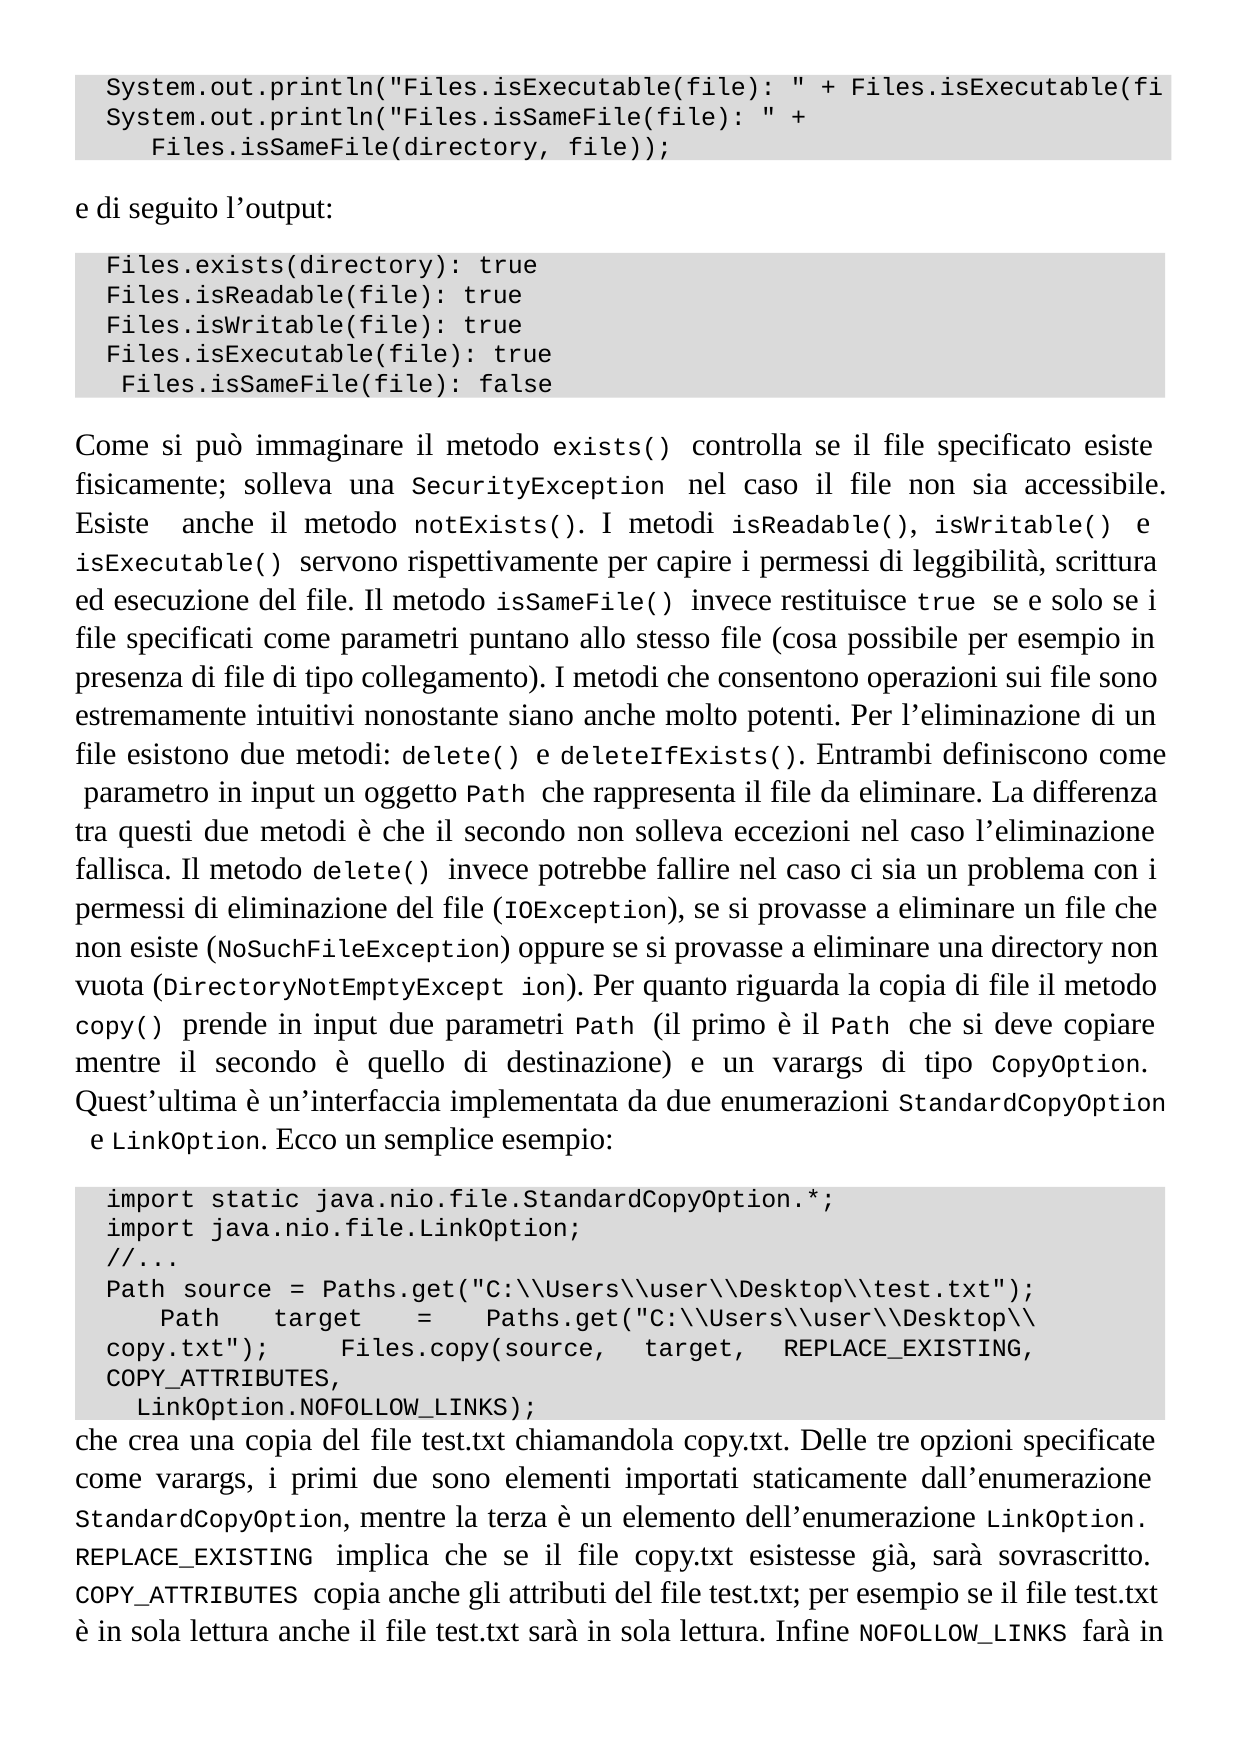

System.out.println("Files.isExecutable(file): " + Files.isExecutable(fi
System.out.println("Files.isSameFile(file): " +  Files.isSameFile(directory, file));
e di seguito l’output:
Files.exists(directory): true
Files.isReadable(file): true  Files.isWritable(file): true  Files.isExecutable(file): true  Files.isSameFile(file): false
Come si può immaginare il metodo exists() controlla se il file specificato esiste  fisicamente; solleva una SecurityException nel caso il file non sia accessibile. Esiste  anche il metodo notExists(). I metodi isReadable(), isWritable() e  isExecutable() servono rispettivamente per capire i permessi di leggibilità, scrittura  ed esecuzione del file. Il metodo isSameFile() invece restituisce true se e solo se i  file specificati come parametri puntano allo stesso file (cosa possibile per esempio in  presenza di file di tipo collegamento). I metodi che consentono operazioni sui file sono  estremamente intuitivi nonostante siano anche molto potenti. Per l’eliminazione di un  file esistono due metodi: delete() e deleteIfExists(). Entrambi definiscono come  parametro in input un oggetto Path che rappresenta il file da eliminare. La differenza  tra questi due metodi è che il secondo non solleva eccezioni nel caso l’eliminazione  fallisca. Il metodo delete() invece potrebbe fallire nel caso ci sia un problema con i  permessi di eliminazione del file (IOException), se si provasse a eliminare un file che  non esiste (NoSuchFileException) oppure se si provasse a eliminare una directory non  vuota (DirectoryNotEmptyExcept ion). Per quanto riguarda la copia di file il metodo  copy() prende in input due parametri Path (il primo è il Path che si deve copiare  mentre il secondo è quello di destinazione) e un varargs di tipo CopyOption.  Quest’ultima è un’interfaccia implementata da due enumerazioni StandardCopyOption  e LinkOption. Ecco un semplice esempio:
import static java.nio.file.StandardCopyOption.*;
import java.nio.file.LinkOption;
//...
Path source = Paths.get("C:\\Users\\user\\Desktop\\test.txt");  Path target = Paths.get("C:\\Users\\user\\Desktop\\copy.txt");  Files.copy(source, target, REPLACE_EXISTING, COPY_ATTRIBUTES,
LinkOption.NOFOLLOW_LINKS);
che crea una copia del file test.txt chiamandola copy.txt. Delle tre opzioni specificate  come varargs, i primi due sono elementi importati staticamente dall’enumerazione  StandardCopyOption, mentre la terza è un elemento dell’enumerazione LinkOption.  REPLACE_EXISTING implica che se il file copy.txt esistesse già, sarà sovrascritto.  COPY_ATTRIBUTES copia anche gli attributi del file test.txt; per esempio se il file test.txt  è in sola lettura anche il file test.txt sarà in sola lettura. Infine NOFOLLOW_LINKS farà in